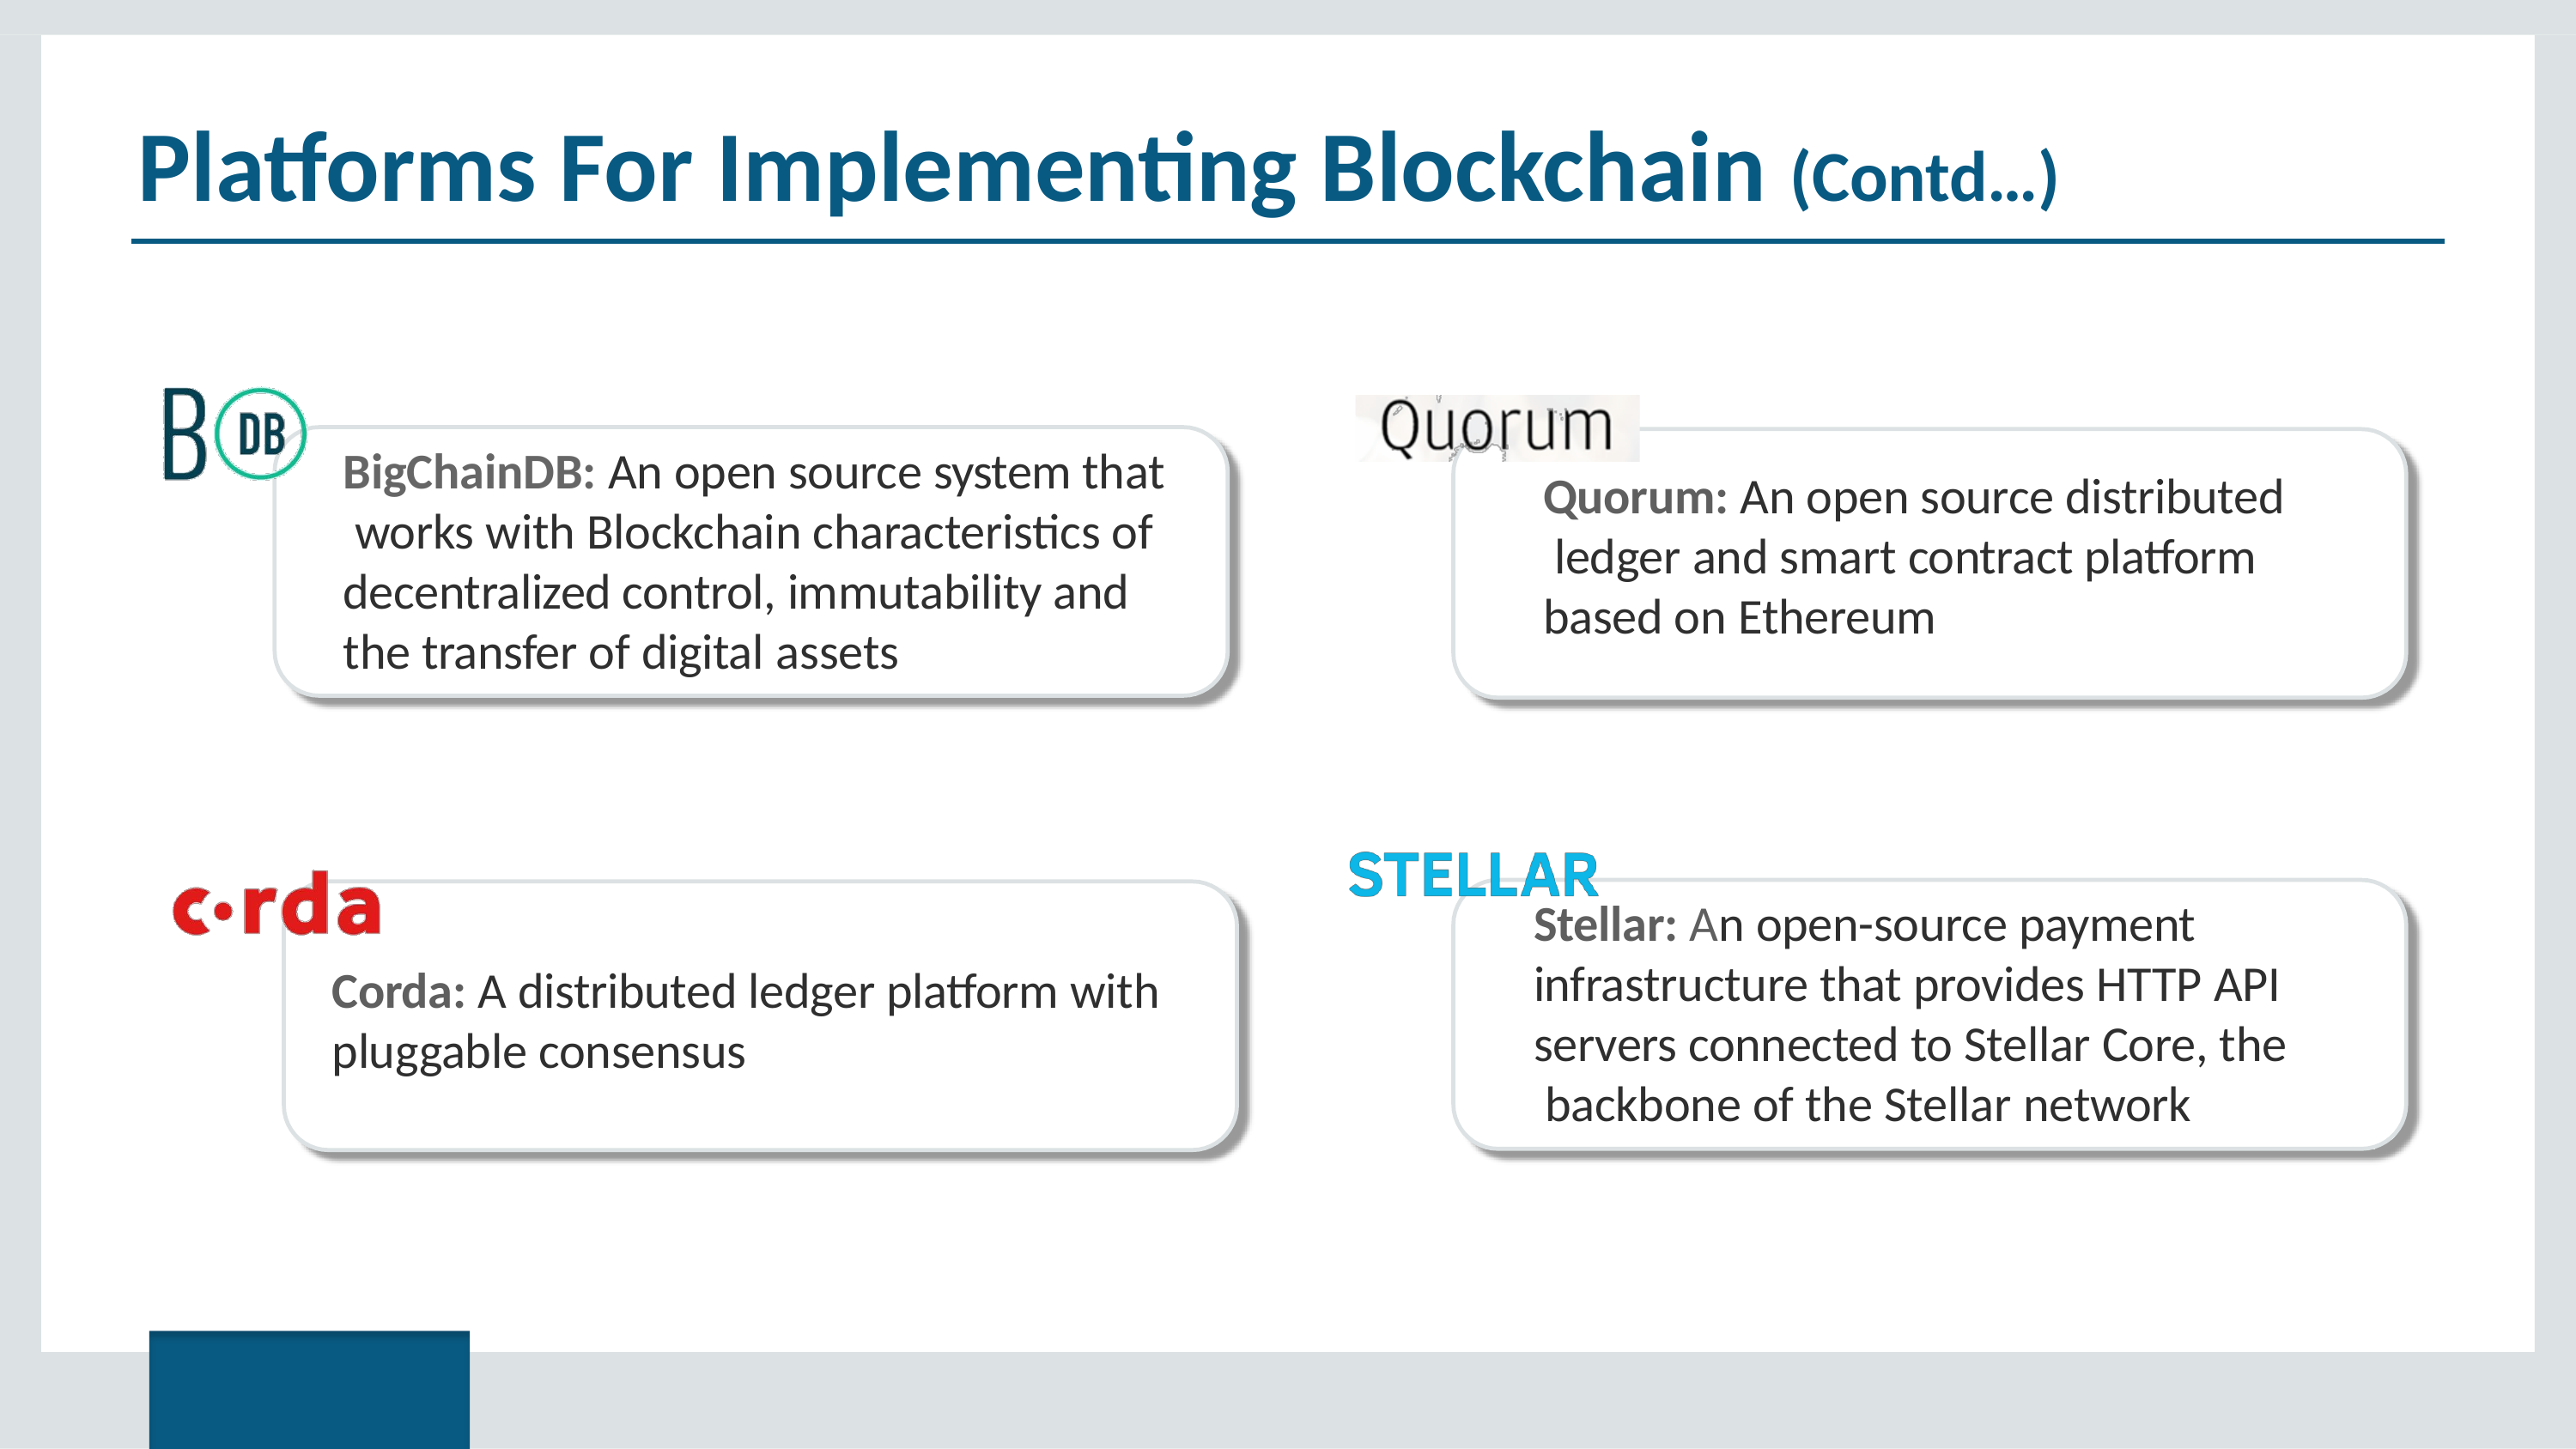

# Platforms For Implementing Blockchain (Contd…)

BigChainDB: An open source system that  works with Blockchain characteristics of  decentralized control, immutability and  the transfer of digital assets
Quorum: An open source distributed  ledger and smart contract platform  based on Ethereum

Stellar: An open-source payment  infrastructure that provides HTTP API  servers connected to Stellar Core, the  backbone of the Stellar network
Corda: A distributed ledger platform with  pluggable consensus